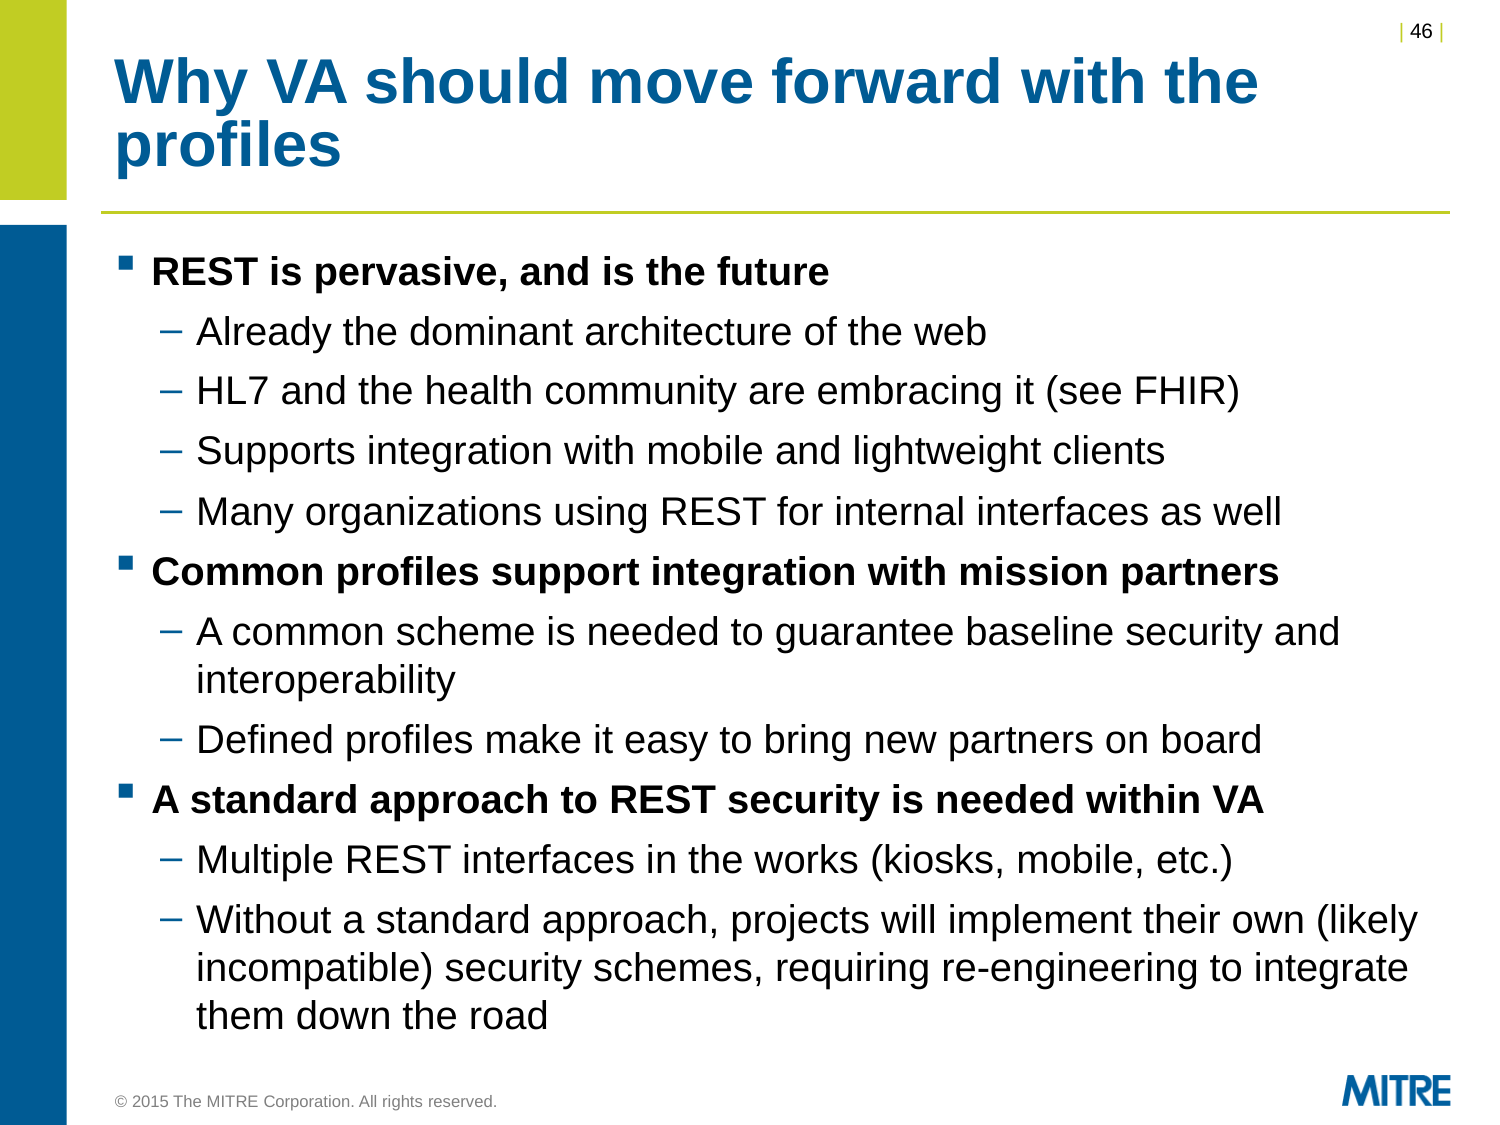

# Why VA should move forward with the profiles
REST is pervasive, and is the future
Already the dominant architecture of the web
HL7 and the health community are embracing it (see FHIR)
Supports integration with mobile and lightweight clients
Many organizations using REST for internal interfaces as well
Common profiles support integration with mission partners
A common scheme is needed to guarantee baseline security and interoperability
Defined profiles make it easy to bring new partners on board
A standard approach to REST security is needed within VA
Multiple REST interfaces in the works (kiosks, mobile, etc.)
Without a standard approach, projects will implement their own (likely incompatible) security schemes, requiring re-engineering to integrate them down the road